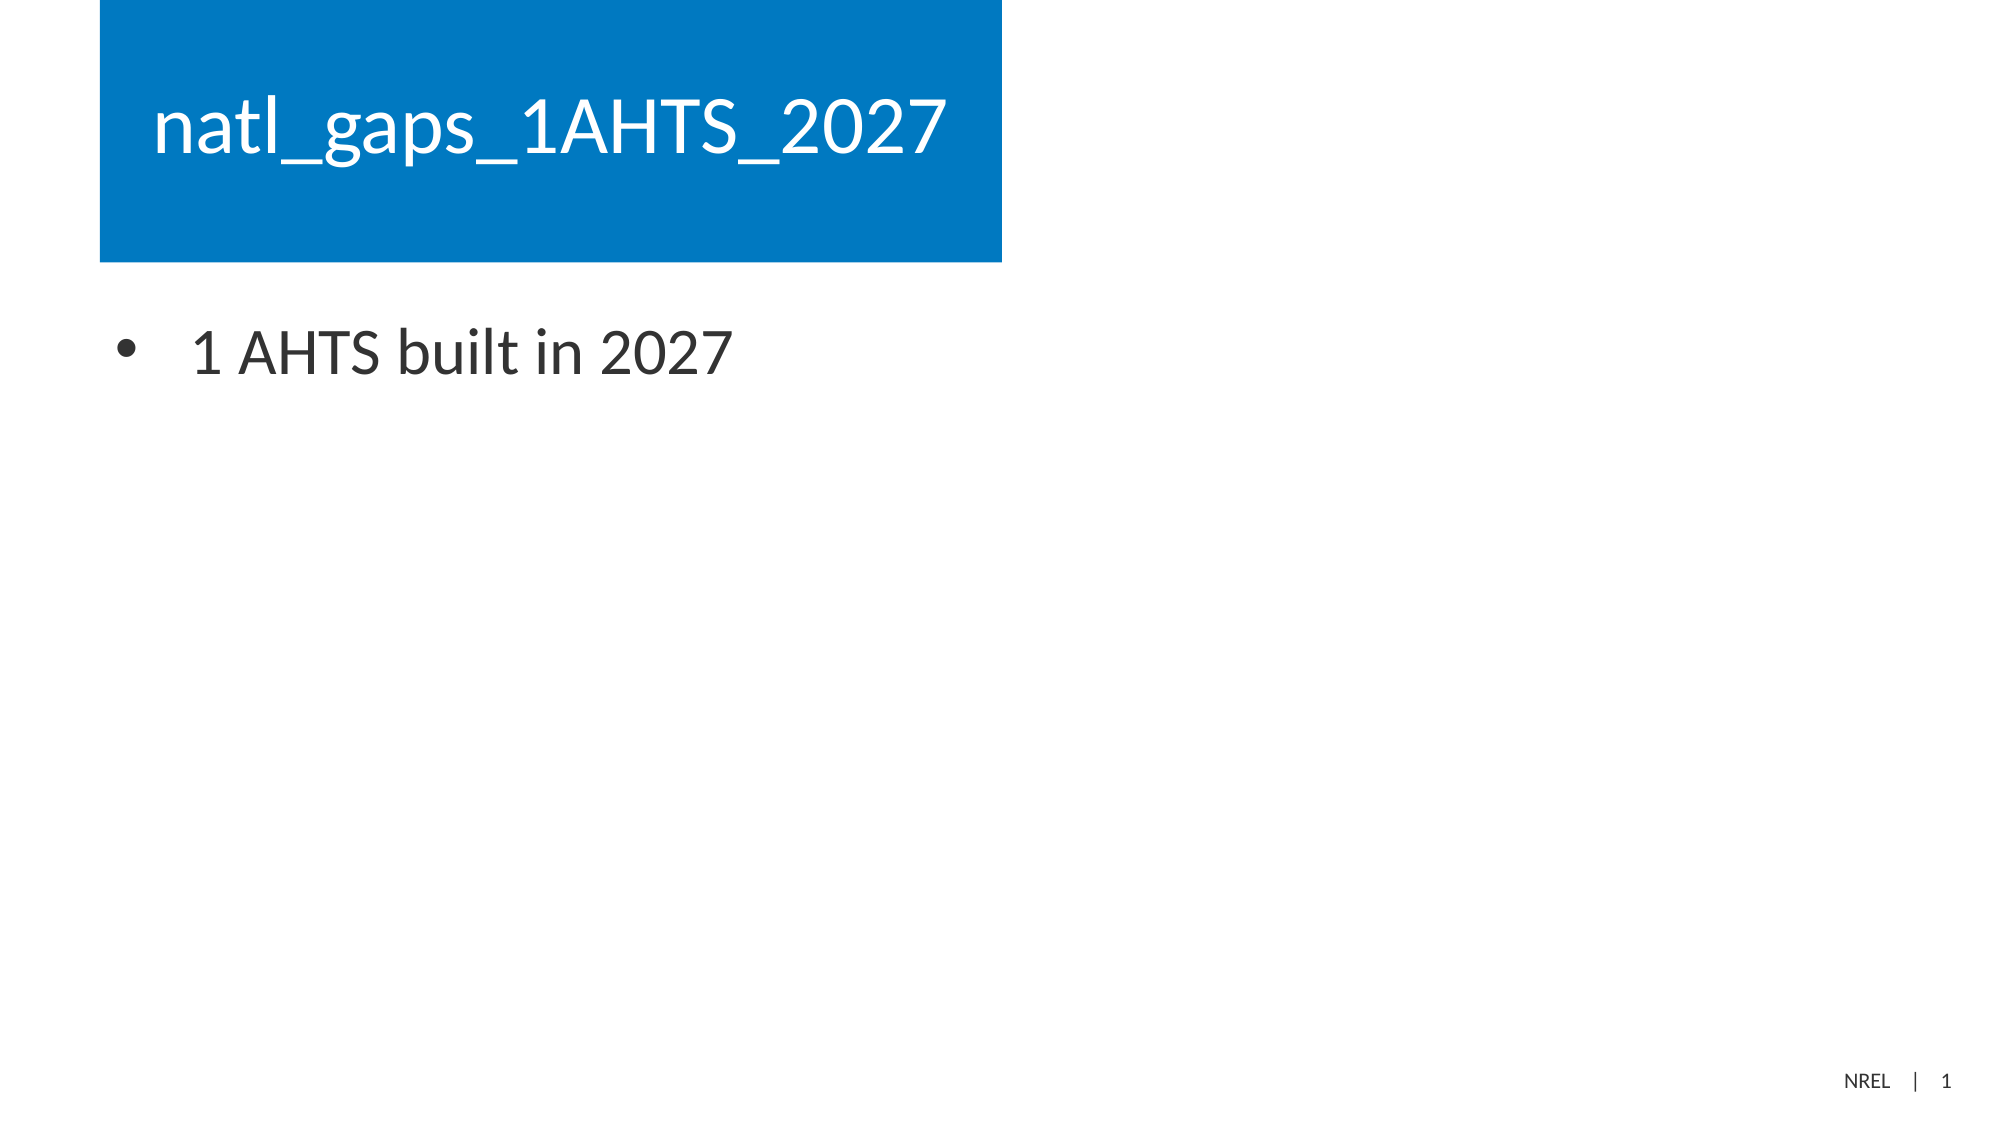

# natl_gaps_1AHTS_2027
1 AHTS built in 2027